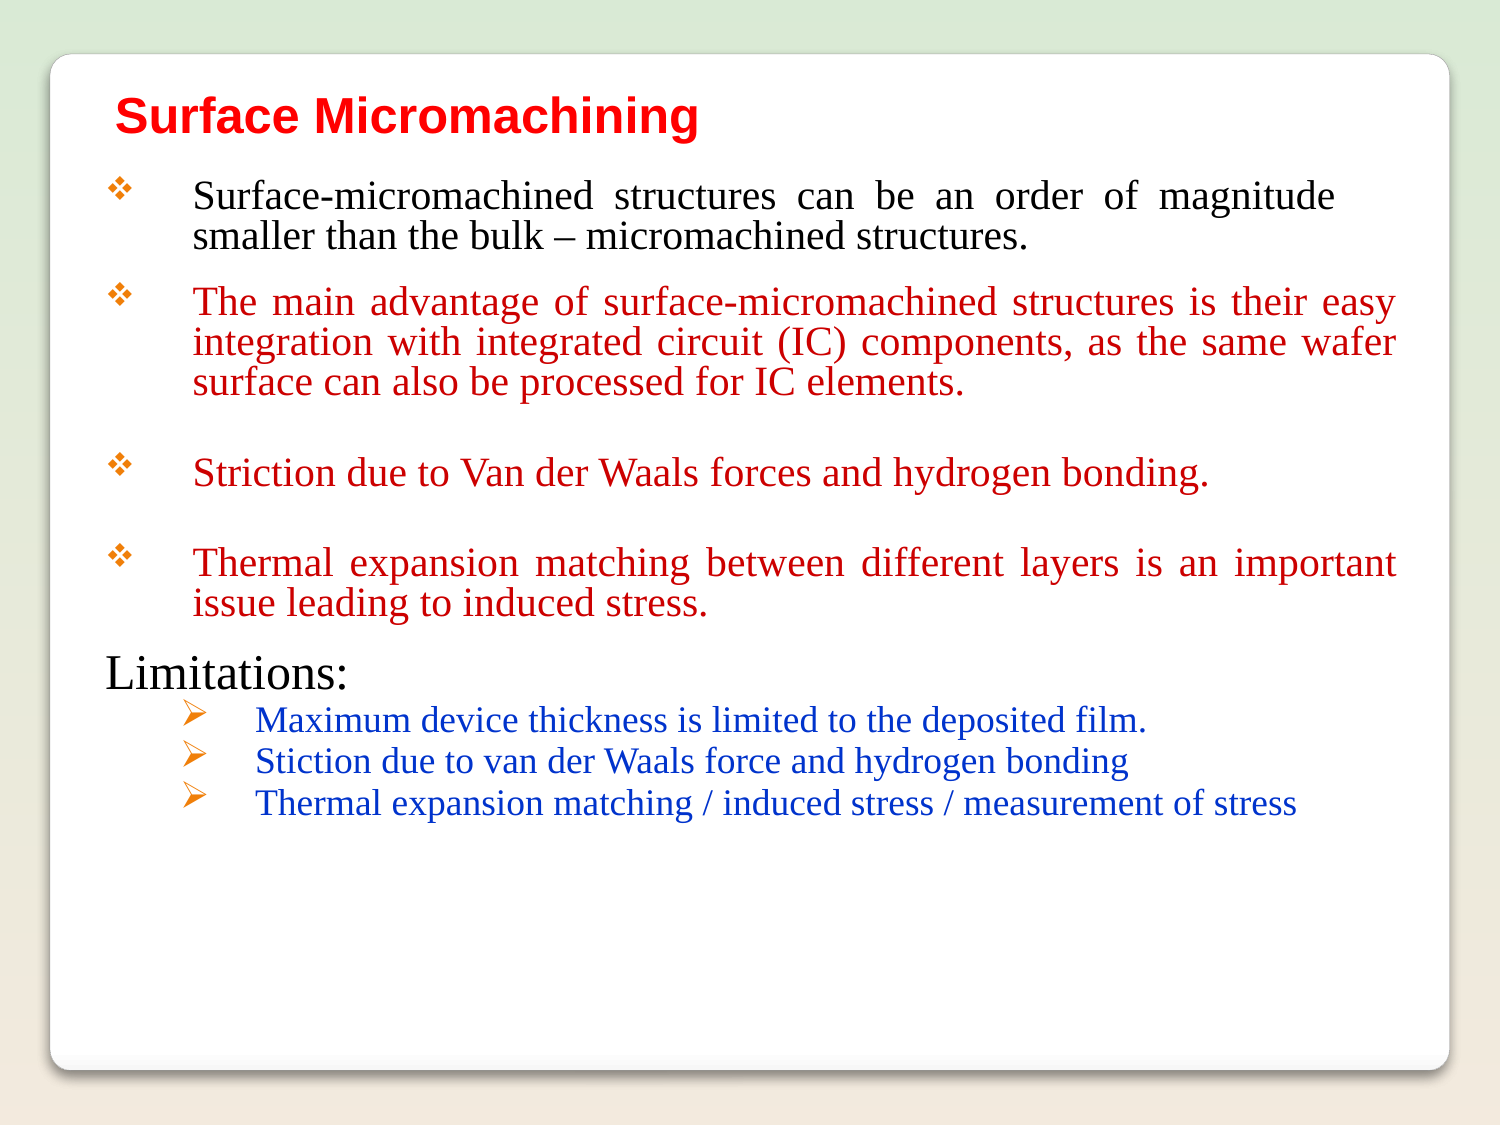

Surface Micromachining
Surface-micromachined structures can be an order of magnitude    smaller than the bulk – micromachined structures.

The main advantage of surface-micromachined structures is their easy integration with integrated circuit (IC) components, as the same wafer surface can also be processed for IC elements.

Striction due to Van der Waals forces and hydrogen bonding.

Thermal expansion matching between different layers is an important issue leading to induced stress.

Limitations:
Maximum device thickness is limited to the deposited film.
Stiction due to van der Waals force and hydrogen bonding
Thermal expansion matching / induced stress / measurement of stress